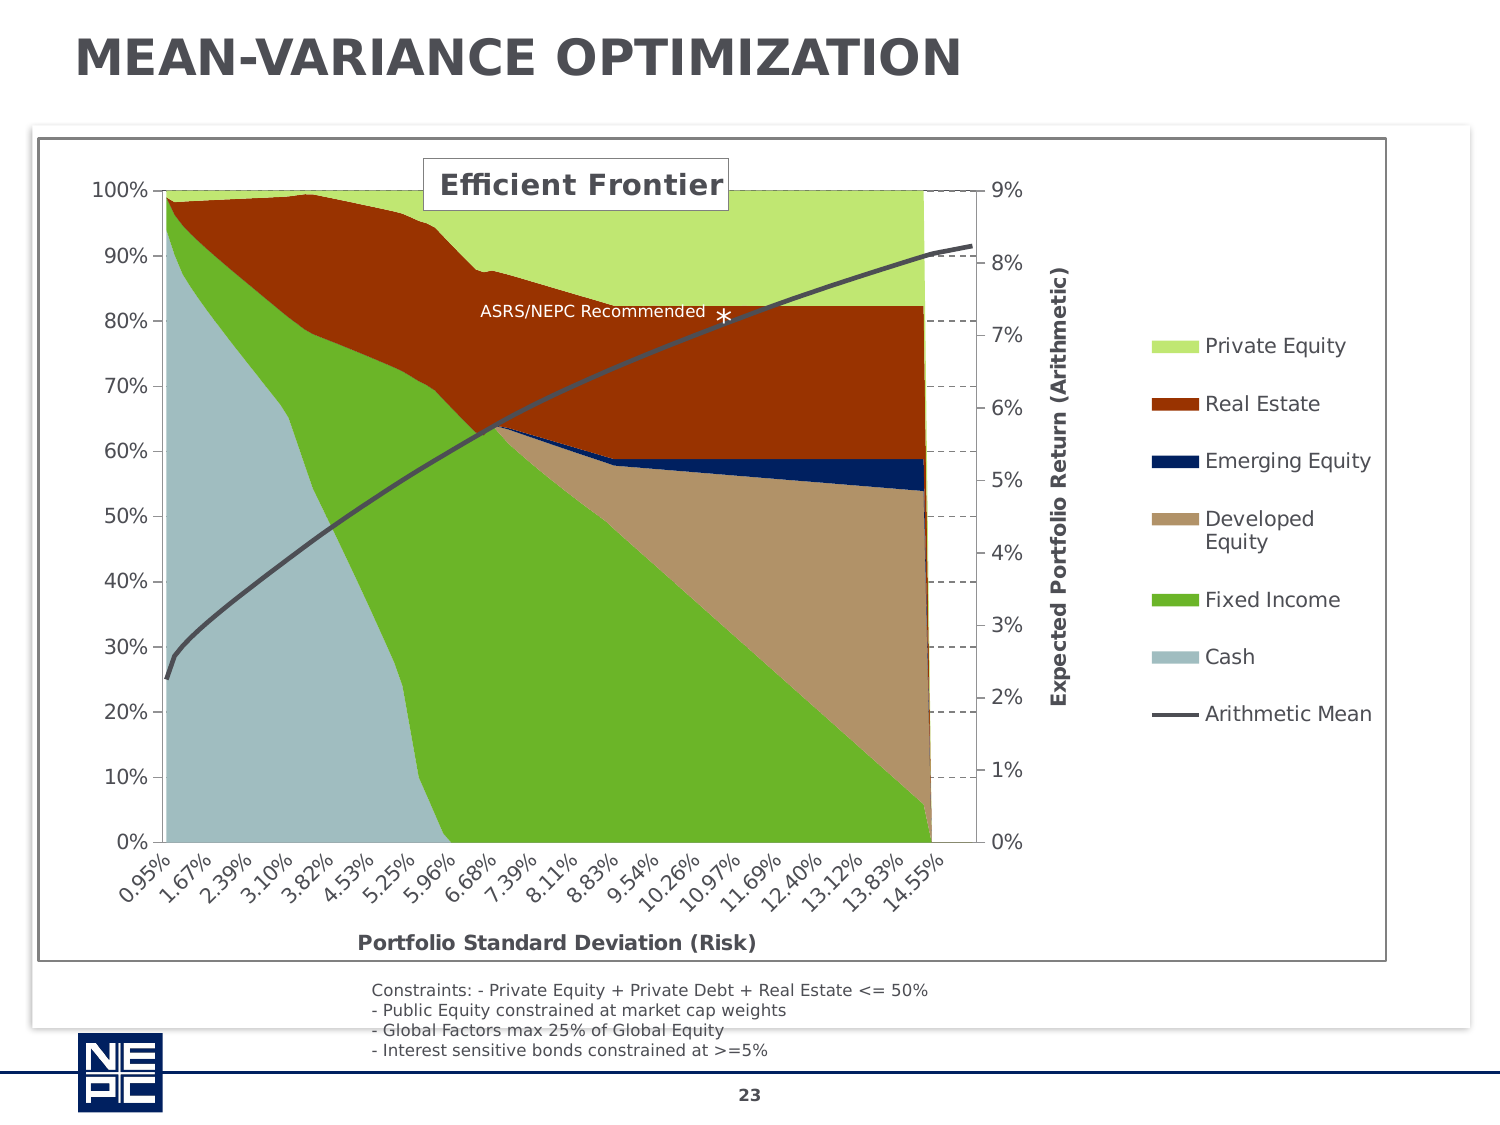

# Mean-variance optimization

[unsupported chart]

*
ASRS/NEPC Recommended
Constraints: - Private Equity + Private Debt + Real Estate <= 50%
- Public Equity constrained at market cap weights
- Global Factors max 25% of Global Equity
- Interest sensitive bonds constrained at >=5%
23